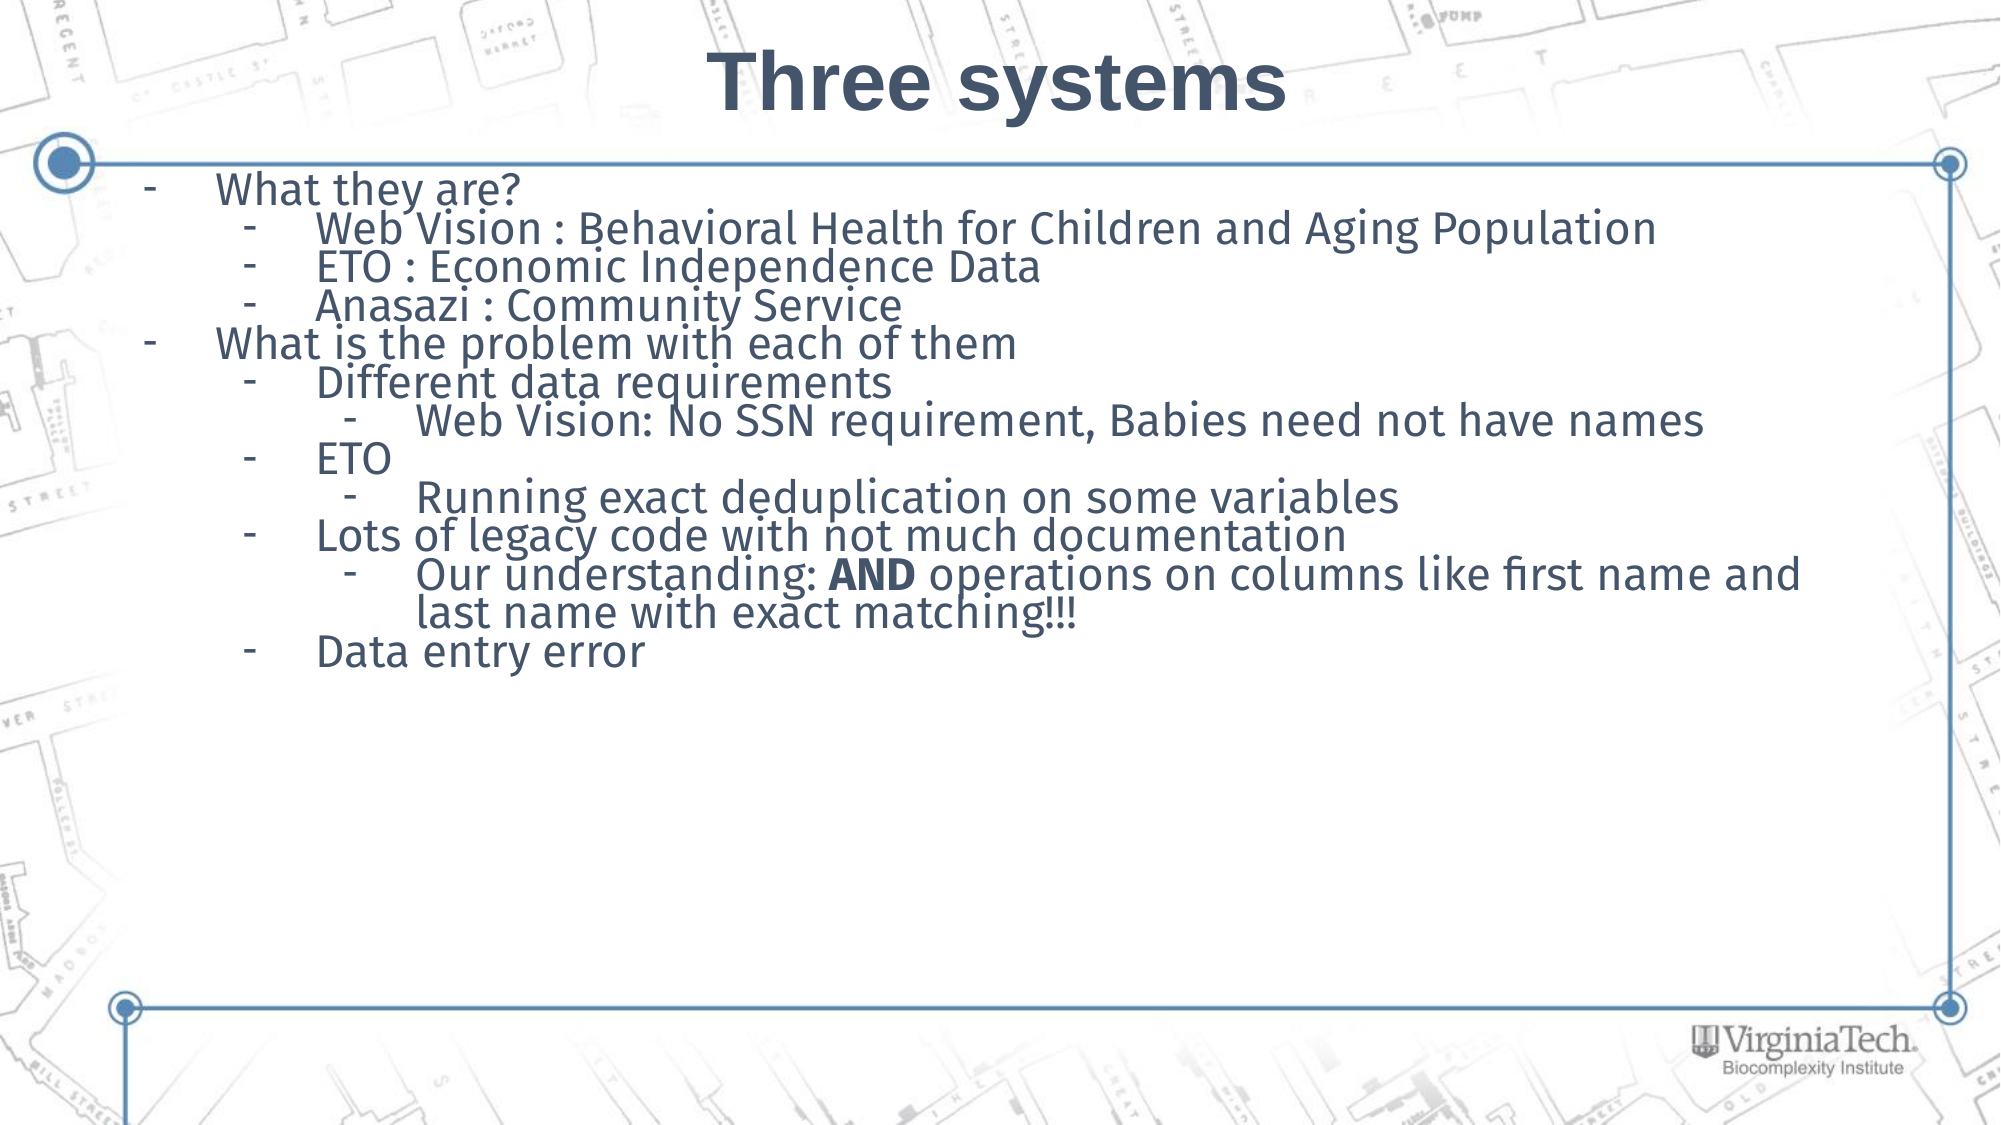

# Three systems
What they are?
Web Vision : Behavioral Health for Children and Aging Population
ETO : Economic Independence Data
Anasazi : Community Service
What is the problem with each of them
Different data requirements
Web Vision: No SSN requirement, Babies need not have names
ETO
Running exact deduplication on some variables
Lots of legacy code with not much documentation
Our understanding: AND operations on columns like first name and last name with exact matching!!!
Data entry error